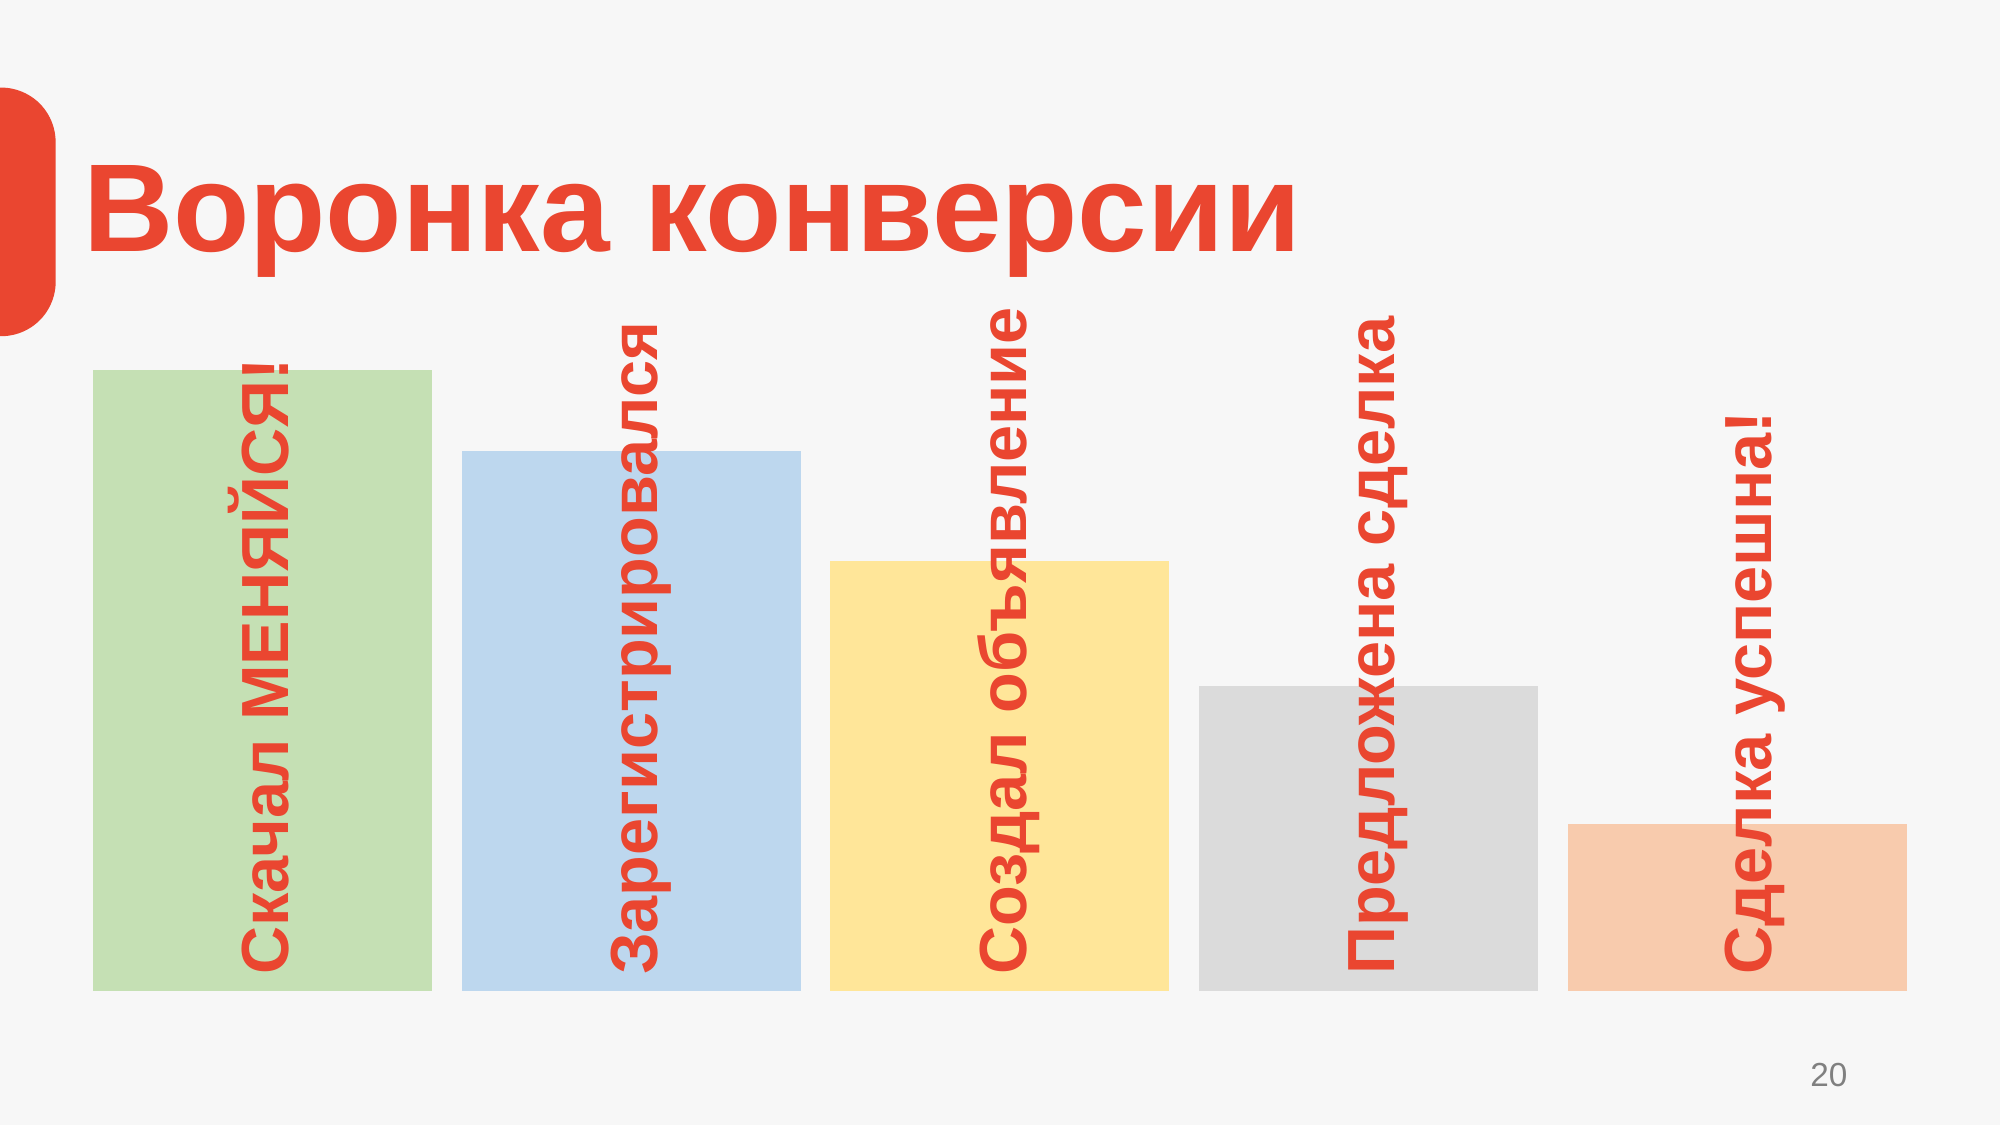

Воронка конверсии

Создал объявление
Предложена сделка
Сделка успешна!
Скачал МЕНЯЙСЯ!
Зарегистрировался

20